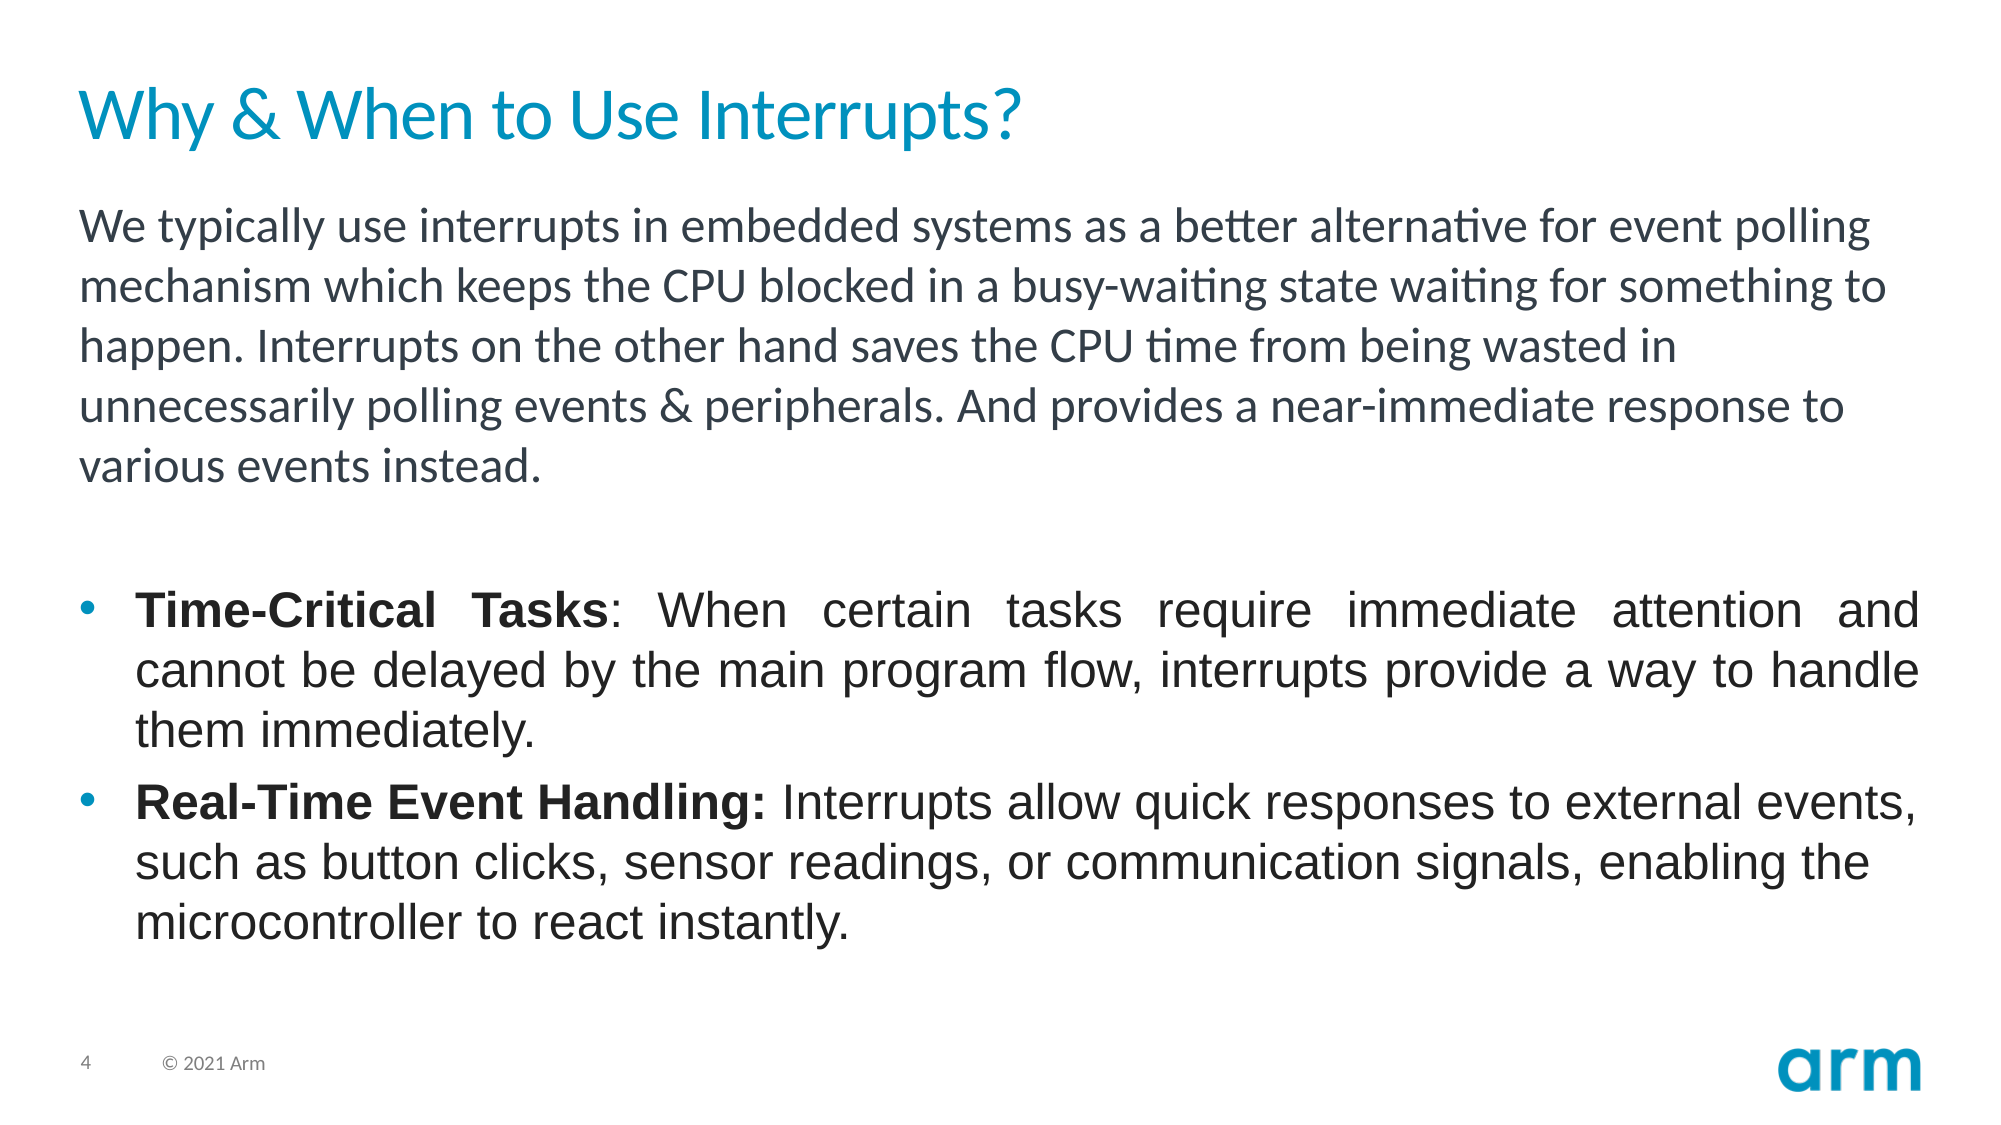

# Why & When to Use Interrupts?
We typically use interrupts in embedded systems as a better alternative for event polling mechanism which keeps the CPU blocked in a busy-waiting state waiting for something to happen. Interrupts on the other hand saves the CPU time from being wasted in unnecessarily polling events & peripherals. And provides a near-immediate response to various events instead.

Time-Critical Tasks: When certain tasks require immediate attention and cannot be delayed by the main program flow, interrupts provide a way to handle them immediately.
Real-Time Event Handling: Interrupts allow quick responses to external events, such as button clicks, sensor readings, or communication signals, enabling the microcontroller to react instantly.